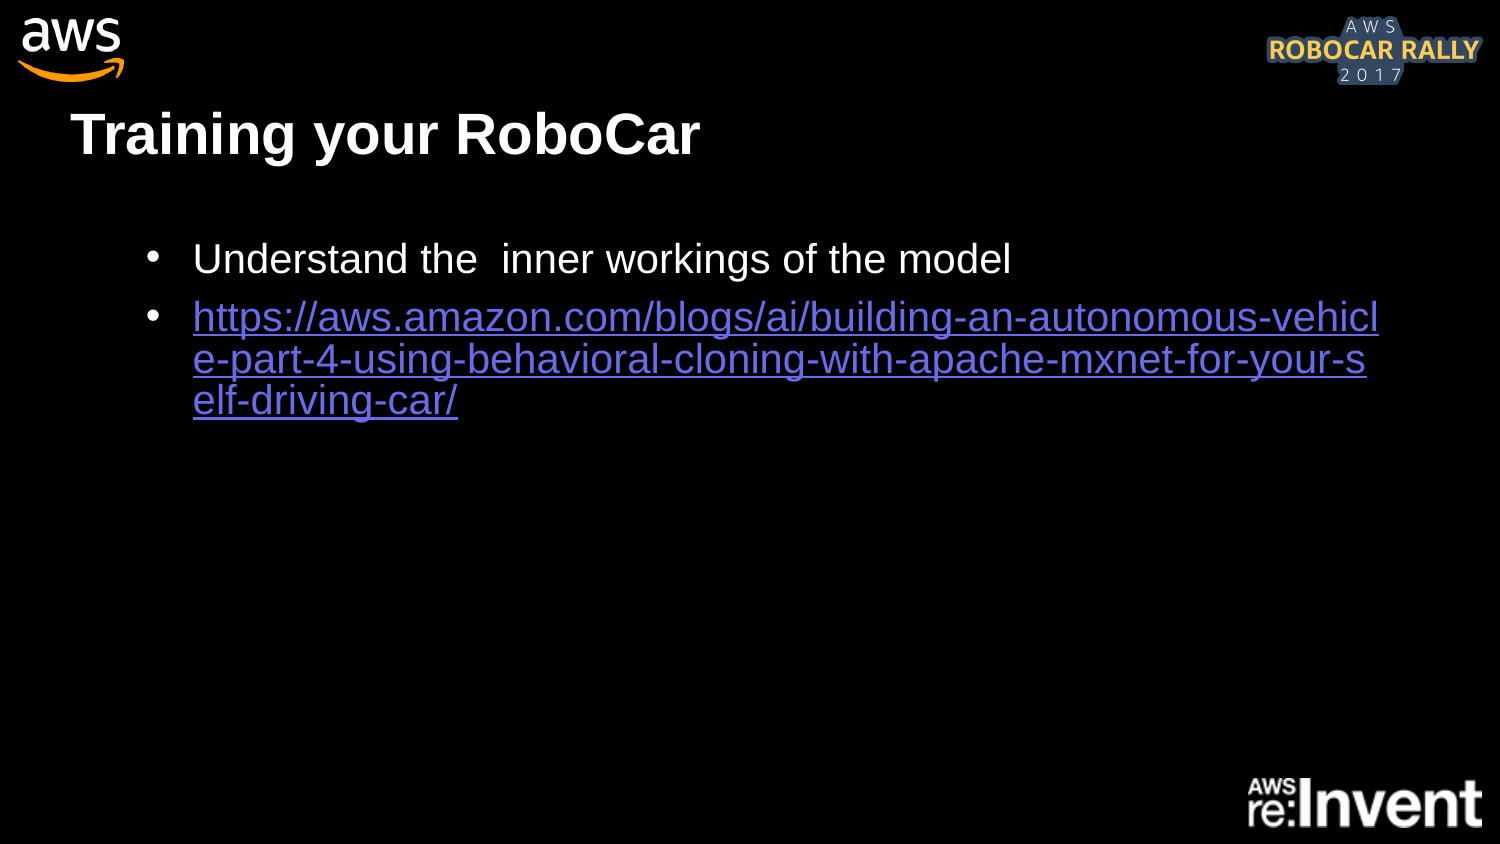

# Training your RoboCar

Understand the  inner workings of the model
https://aws.amazon.com/blogs/ai/building-an-autonomous-vehicle-part-4-using-behavioral-cloning-with-apache-mxnet-for-your-self-driving-car/